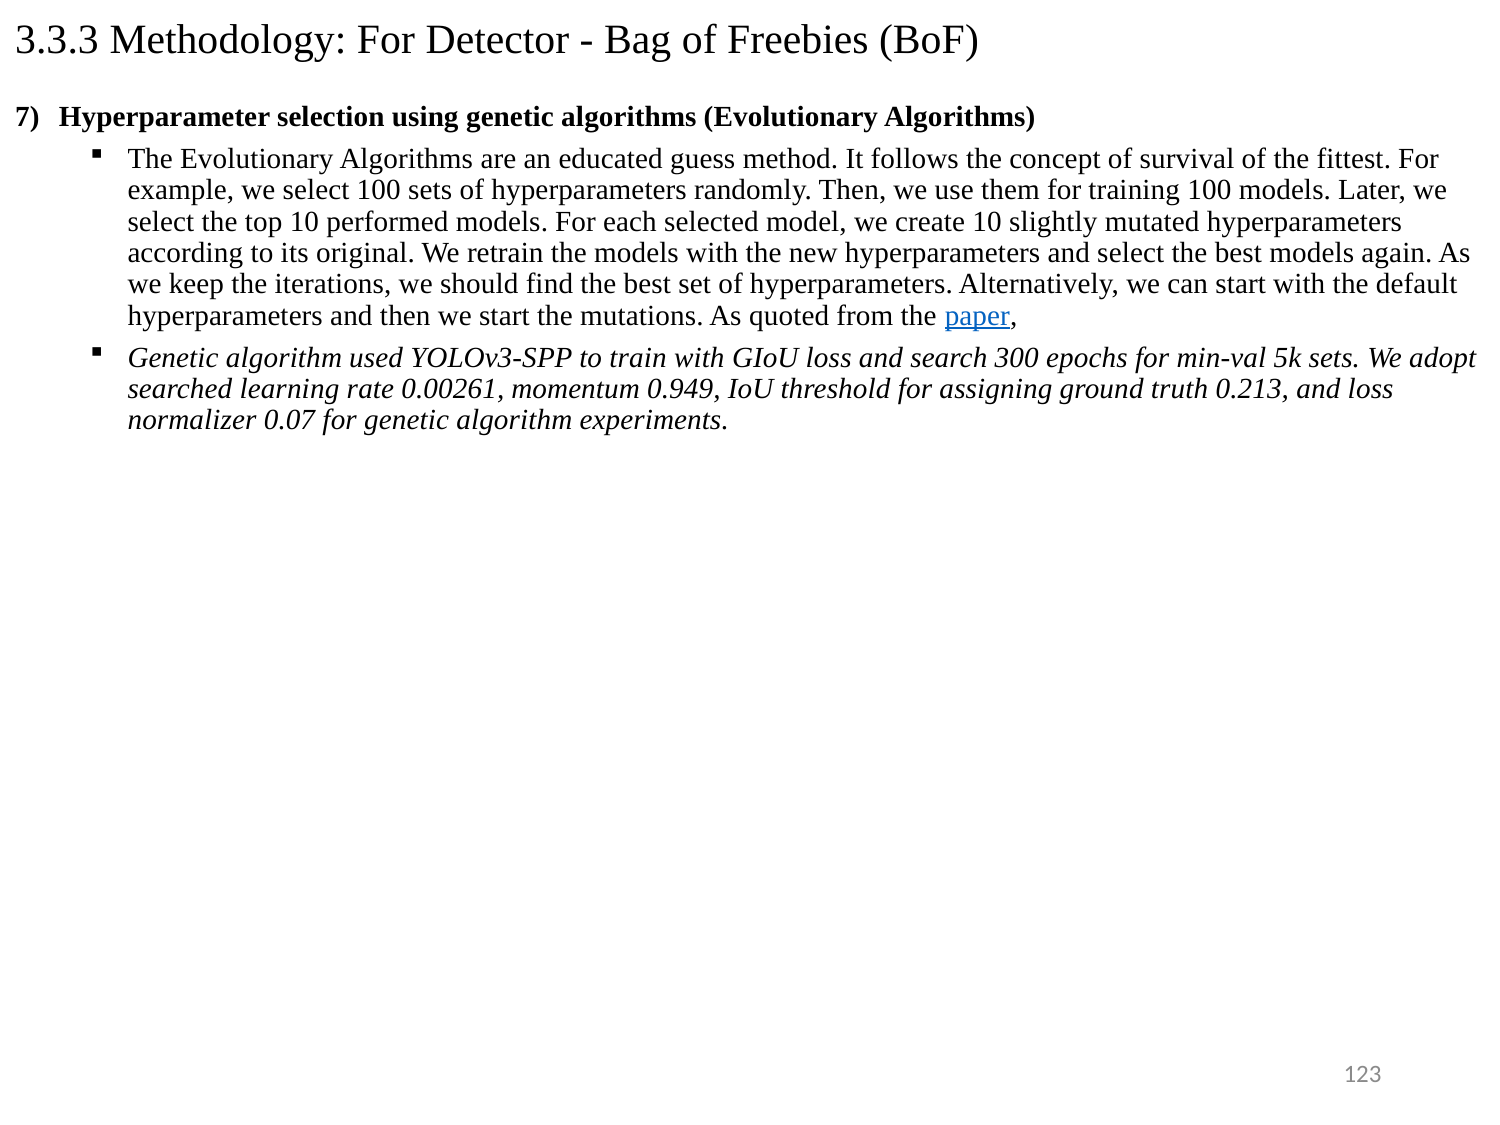

# 3.3.3 Methodology: For Detector - Bag of Freebies (BoF)
7) 	Hyperparameter selection using genetic algorithms (Evolutionary Algorithms)
The Evolutionary Algorithms are an educated guess method. It follows the concept of survival of the fittest. For example, we select 100 sets of hyperparameters randomly. Then, we use them for training 100 models. Later, we select the top 10 performed models. For each selected model, we create 10 slightly mutated hyperparameters according to its original. We retrain the models with the new hyperparameters and select the best models again. As we keep the iterations, we should find the best set of hyperparameters. Alternatively, we can start with the default hyperparameters and then we start the mutations. As quoted from the paper,
Genetic algorithm used YOLOv3-SPP to train with GIoU loss and search 300 epochs for min-val 5k sets. We adopt searched learning rate 0.00261, momentum 0.949, IoU threshold for assigning ground truth 0.213, and loss normalizer 0.07 for genetic algorithm experiments.

123